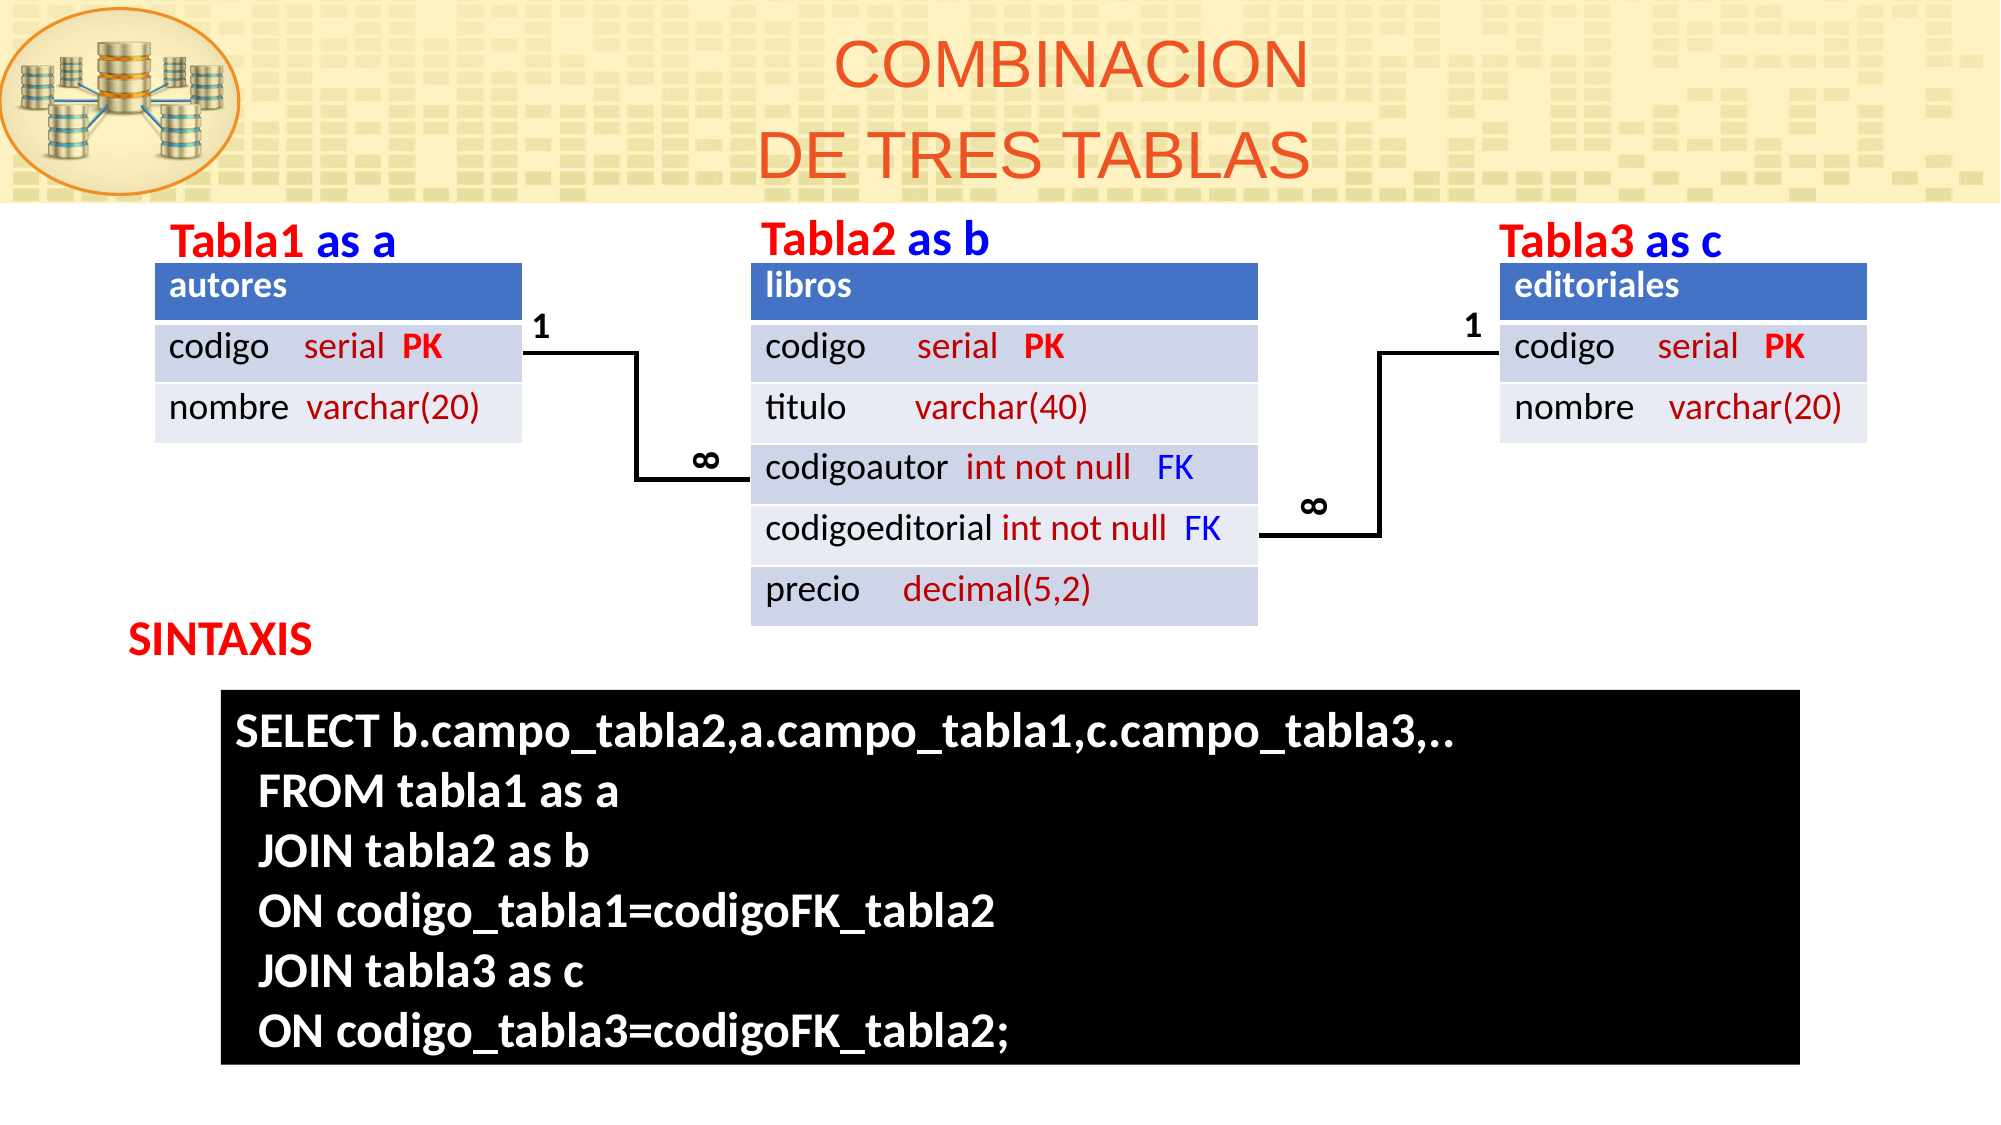

COMBINACION
DE TRES TABLAS
Tabla2 as b
Tabla1 as a
Tabla3 as c
| autores |
| --- |
| codigo serial PK |
| nombre varchar(20) |
| libros |
| --- |
| codigo serial PK |
| titulo varchar(40) |
| codigoautor int not null FK |
| codigoeditorial int not null FK |
| precio decimal(5,2) |
| editoriales |
| --- |
| codigo serial PK |
| nombre varchar(20) |
1
1
8
8
SINTAXIS
SELECT b.campo_tabla2,a.campo_tabla1,c.campo_tabla3,..
  FROM tabla1 as a
  JOIN tabla2 as b
  ON codigo_tabla1=codigoFK_tabla2
  JOIN tabla3 as c
  ON codigo_tabla3=codigoFK_tabla2;